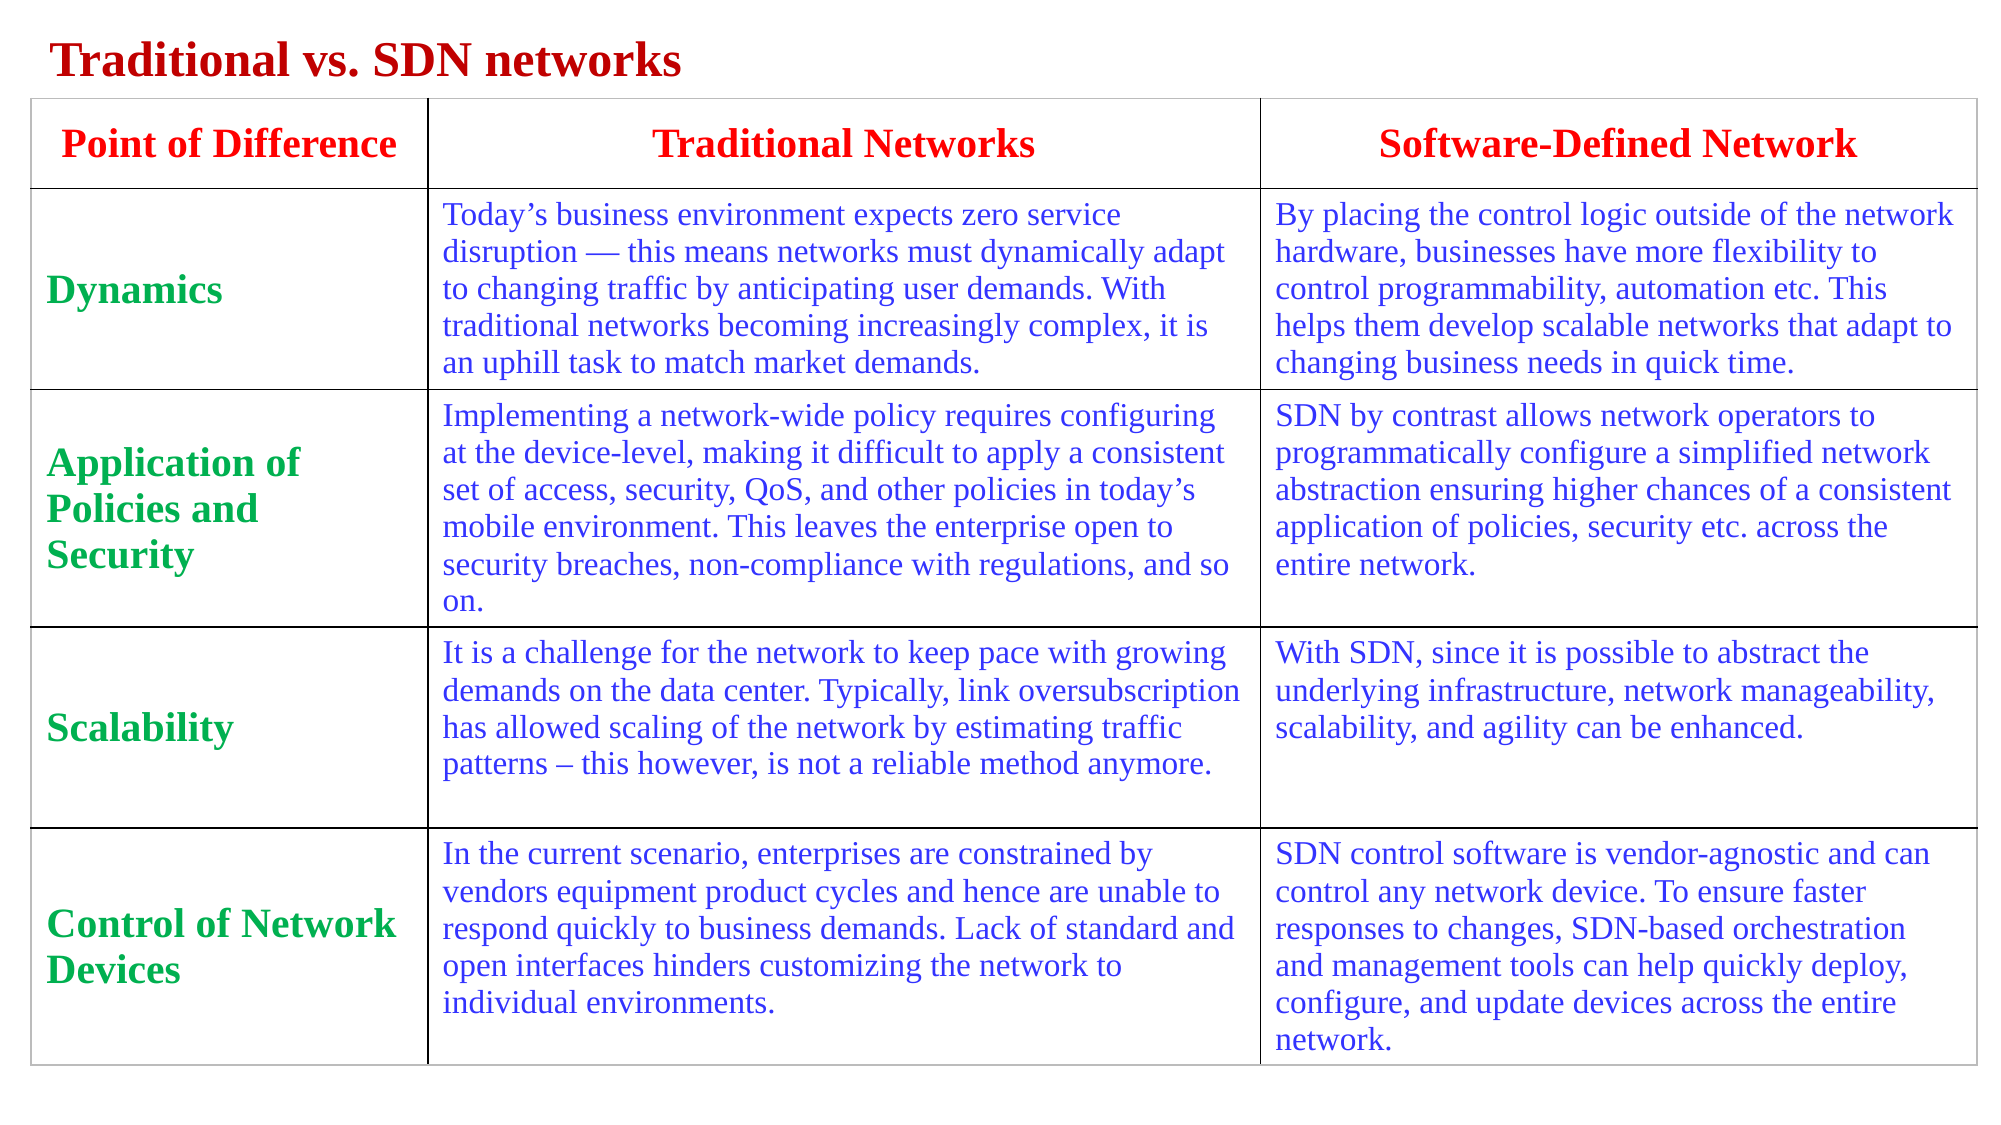

Traditional vs. SDN networks
| Point of Difference | Traditional Networks | Software-Defined Network |
| --- | --- | --- |
| Dynamics | Today’s business environment expects zero service disruption — this means networks must dynamically adapt to changing traffic by anticipating user demands. With traditional networks becoming increasingly complex, it is an uphill task to match market demands. | By placing the control logic outside of the network hardware, businesses have more flexibility to control programmability, automation etc. This helps them develop scalable networks that adapt to changing business needs in quick time. |
| Application of Policies and Security | Implementing a network-wide policy requires configuring at the device-level, making it difficult to apply a consistent set of access, security, QoS, and other policies in today’s mobile environment. This leaves the enterprise open to security breaches, non-compliance with regulations, and so on. | SDN by contrast allows network operators to programmatically configure a simplified network abstraction ensuring higher chances of a consistent application of policies, security etc. across the entire network. |
| Scalability | It is a challenge for the network to keep pace with growing demands on the data center. Typically, link oversubscription has allowed scaling of the network by estimating traffic patterns – this however, is not a reliable method anymore. | With SDN, since it is possible to abstract the underlying infrastructure, network manageability, scalability, and agility can be enhanced. |
| Control of Network Devices | In the current scenario, enterprises are constrained by vendors equipment product cycles and hence are unable to respond quickly to business demands. Lack of standard and open interfaces hinders customizing the network to individual environments. | SDN control software is vendor-agnostic and can control any network device. To ensure faster responses to changes, SDN-based orchestration and management tools can help quickly deploy, configure, and update devices across the entire network. |